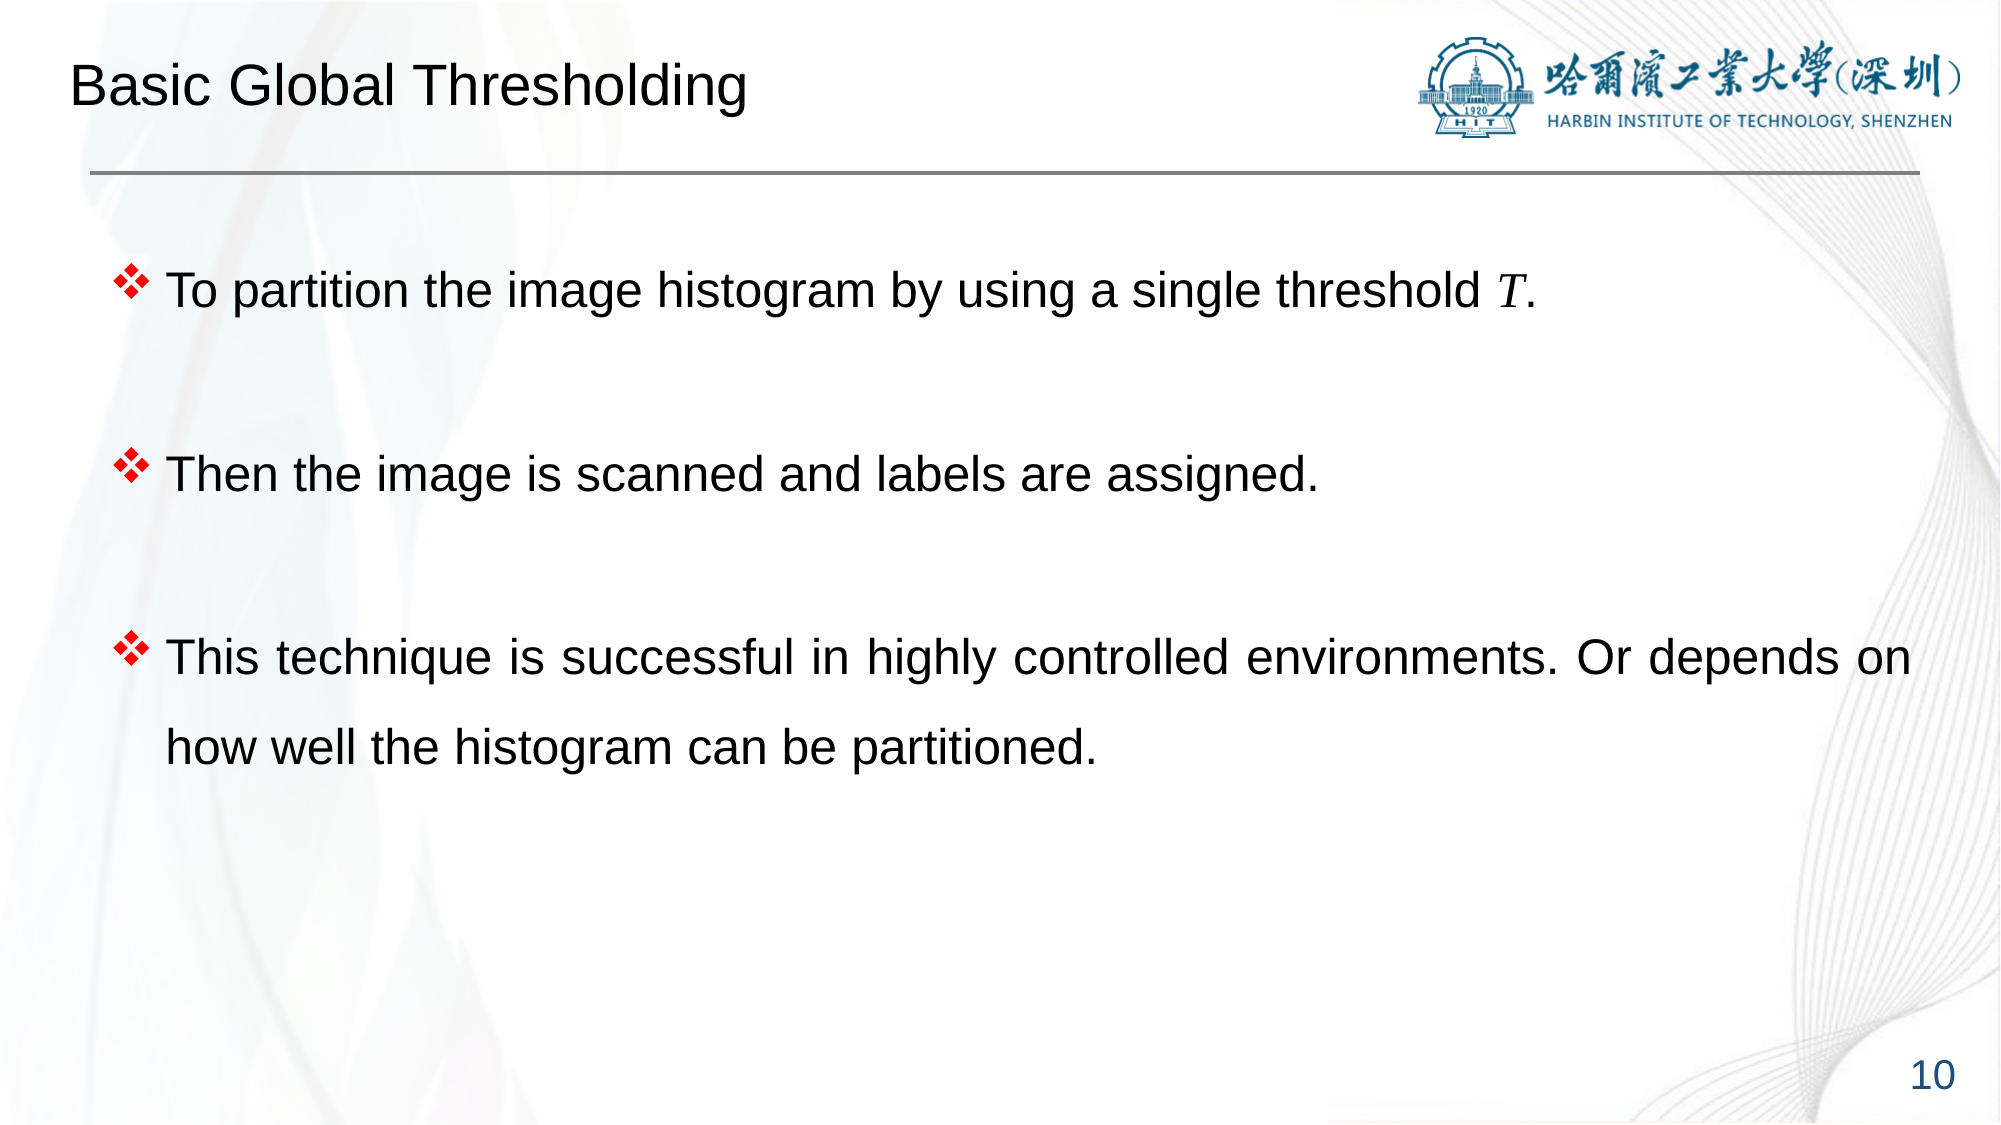

# Basic Global Thresholding
To partition the image histogram by using a single threshold T.

Then the image is scanned and labels are assigned.

This technique is successful in highly controlled environments. Or depends on how well the histogram can be partitioned.
10